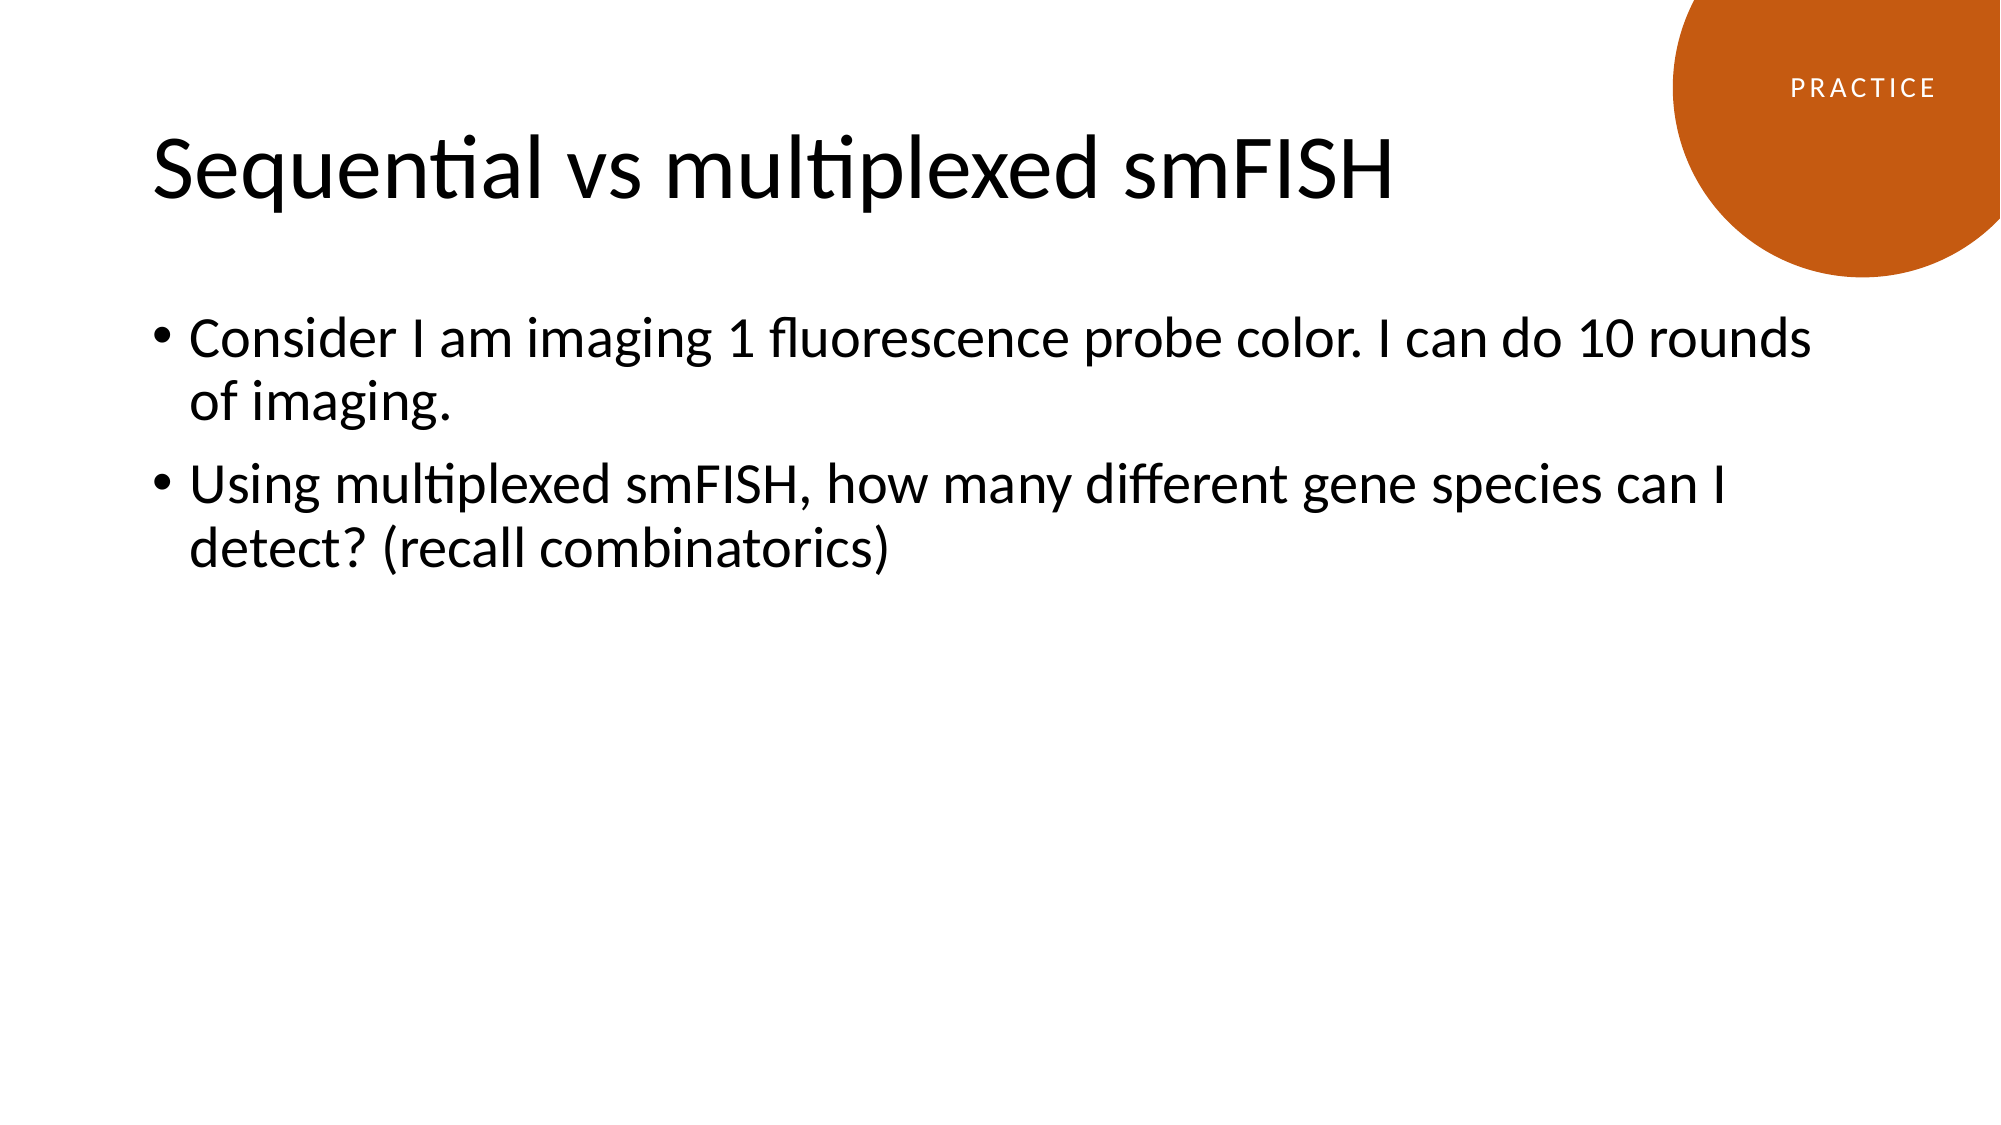

Practice
# Sequential vs multiplexed smFISH
Consider I am imaging 1 fluorescence probe color. I can do 10 rounds of imaging.
Using multiplexed smFISH, how many different gene species can I detect? (recall combinatorics)